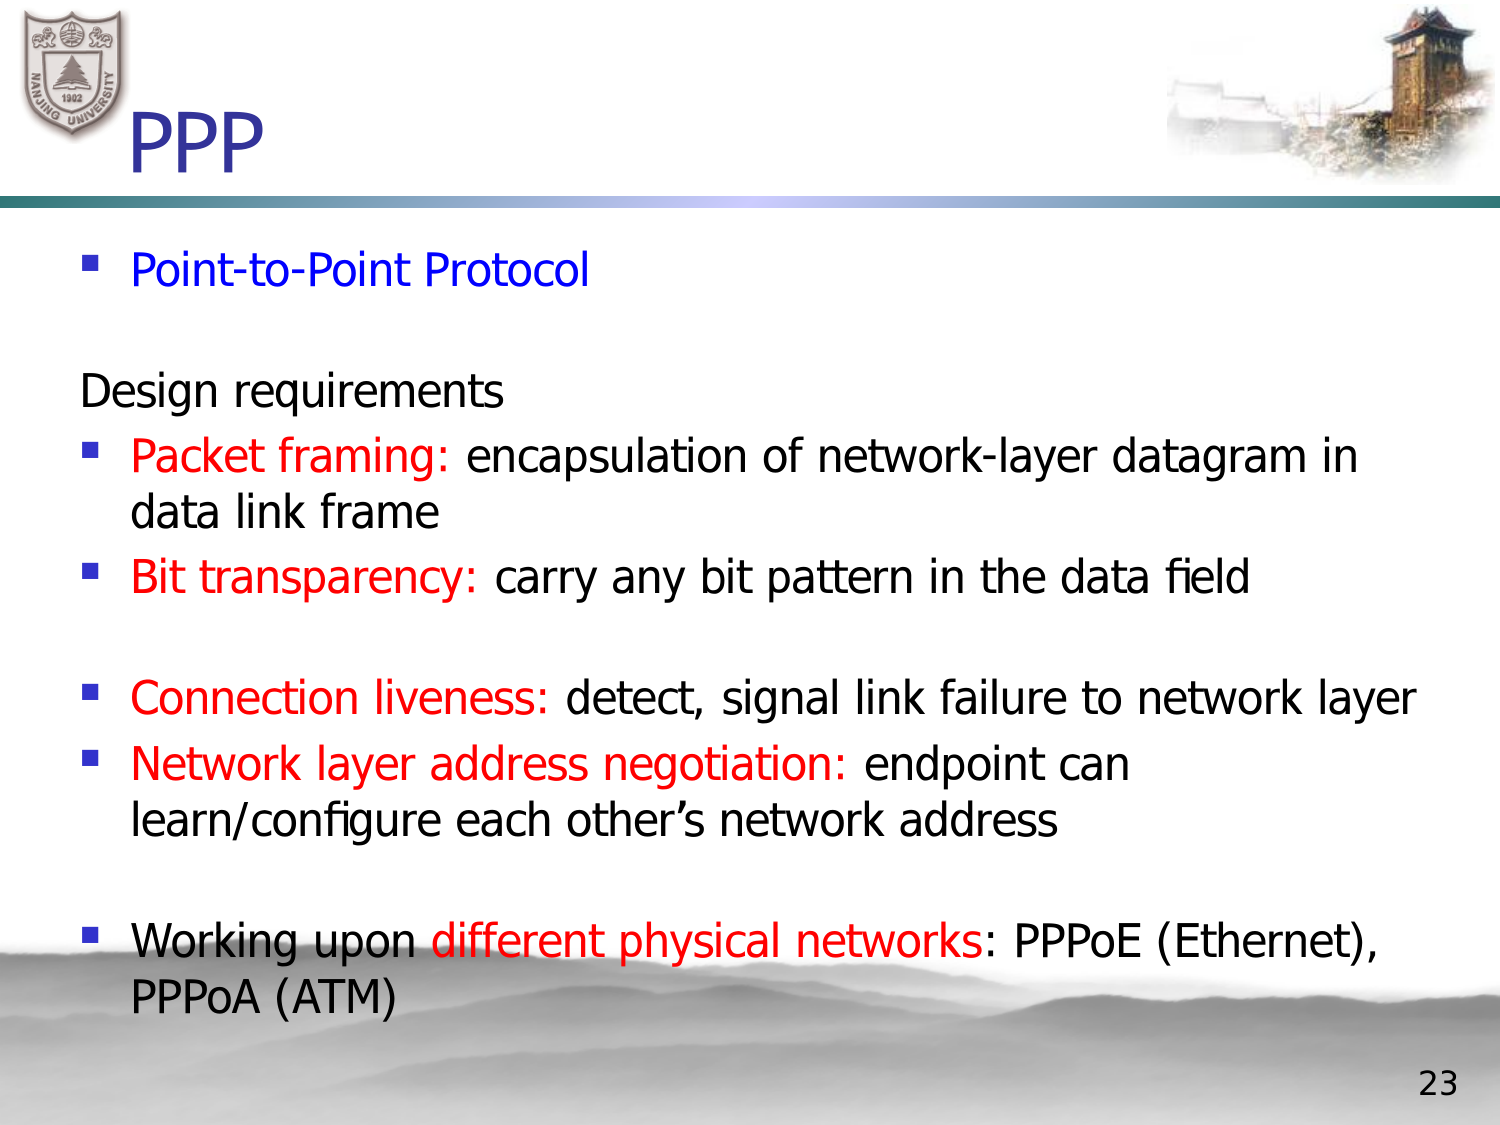

# PPP
Point-to-Point Protocol

Design requirements
Packet framing: encapsulation of network-layer datagram in data link frame
Bit transparency: carry any bit pattern in the data field

Connection liveness: detect, signal link failure to network layer
Network layer address negotiation: endpoint can learn/configure each other’s network address

Working upon different physical networks: PPPoE (Ethernet), PPPoA (ATM)
23